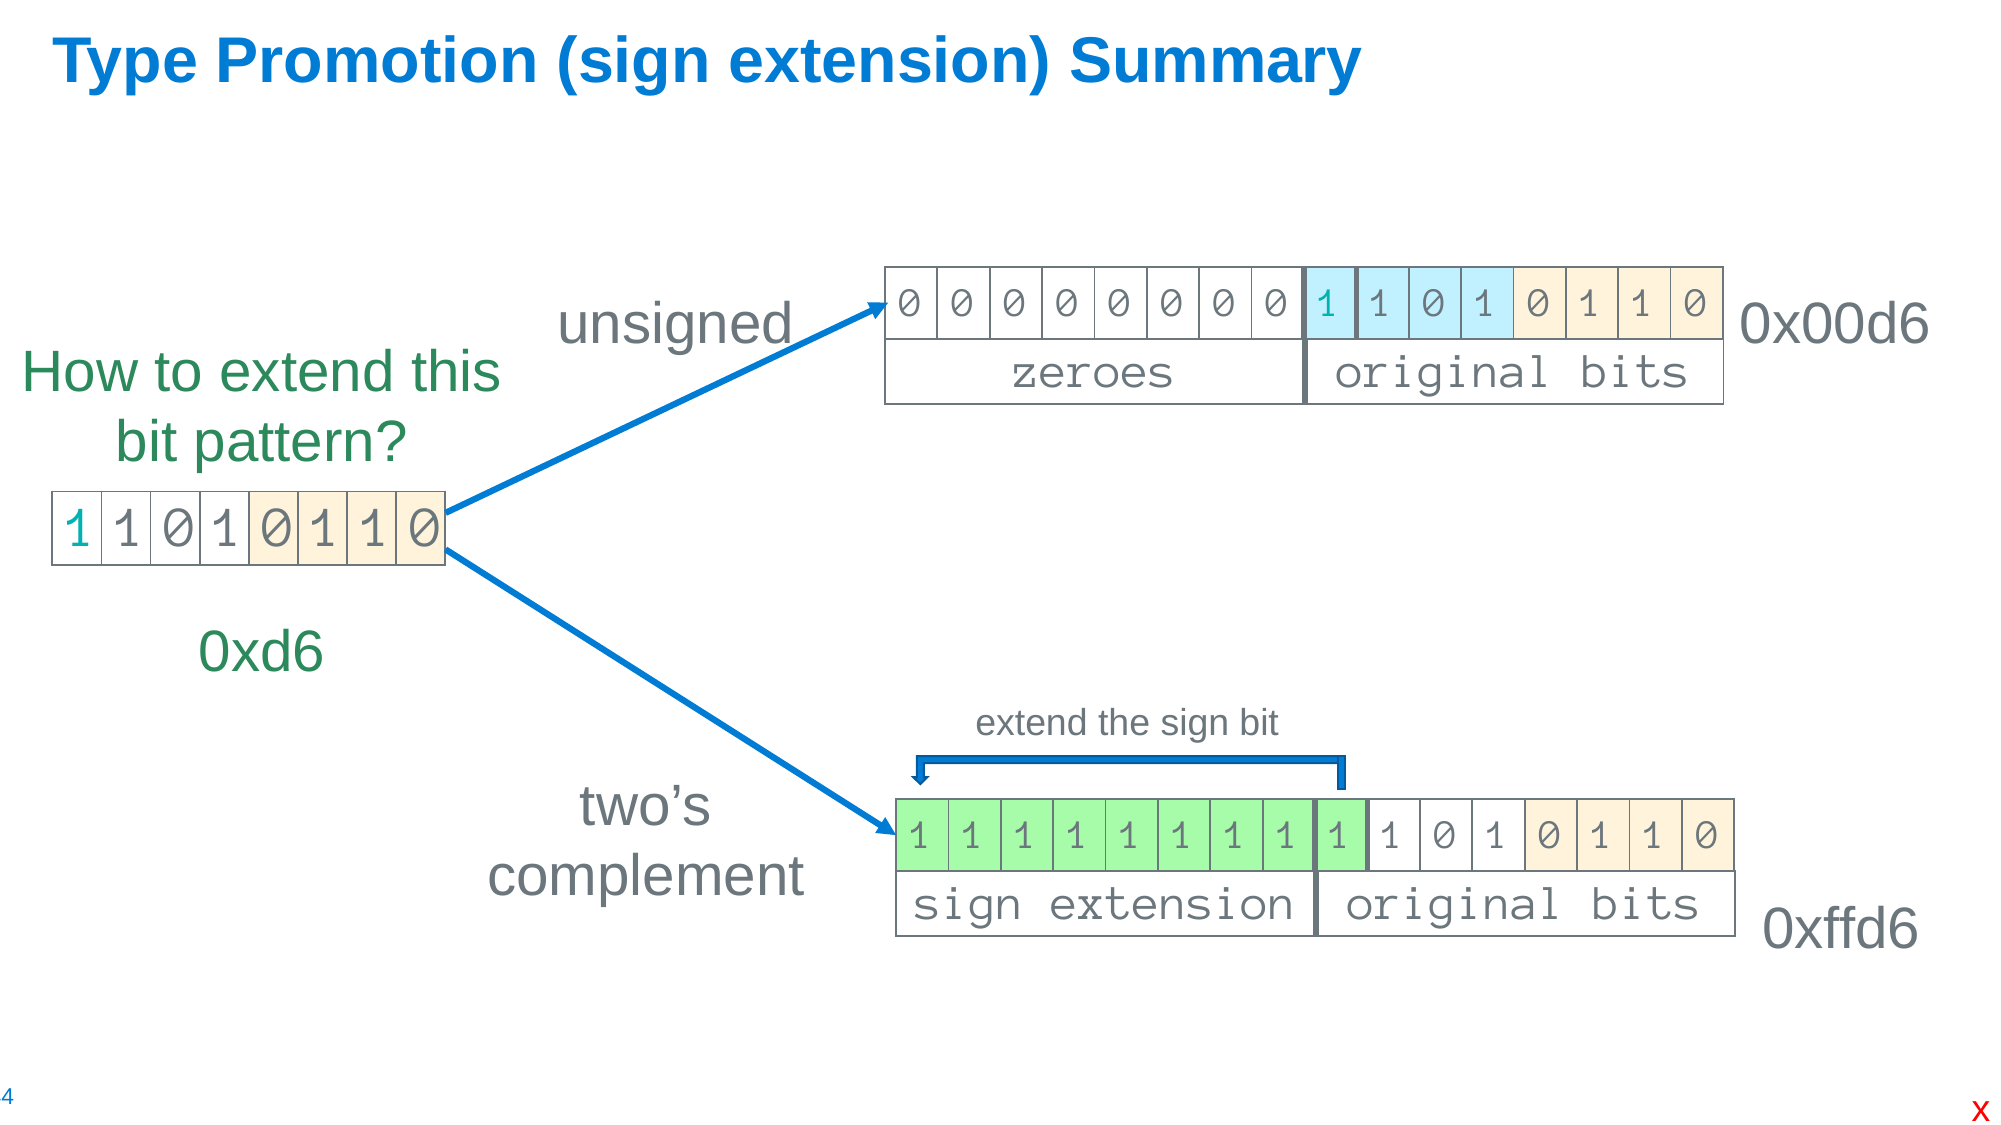

# Type Promotion (sign extension) Summary
| 0 | 0 | 0 | 0 | 0 | 0 | 0 | 0 | 1 | 1 | 0 | 1 | 0 | 1 | 1 | 0 |
| --- | --- | --- | --- | --- | --- | --- | --- | --- | --- | --- | --- | --- | --- | --- | --- |
unsigned
0x00d6
How to extend this bit pattern?

0xd6
| zeroes | original bits |
| --- | --- |
| 1 | 1 | 0 | 1 | 0 | 1 | 1 | 0 |
| --- | --- | --- | --- | --- | --- | --- | --- |
two’s
complement
0xffd6
extend the sign bit

| 1 | 1 | 1 | 1 | 1 | 1 | 1 | 1 | 1 | 1 | 0 | 1 | 0 | 1 | 1 | 0 |
| --- | --- | --- | --- | --- | --- | --- | --- | --- | --- | --- | --- | --- | --- | --- | --- |
| sign extension | original bits |
| --- | --- |
x